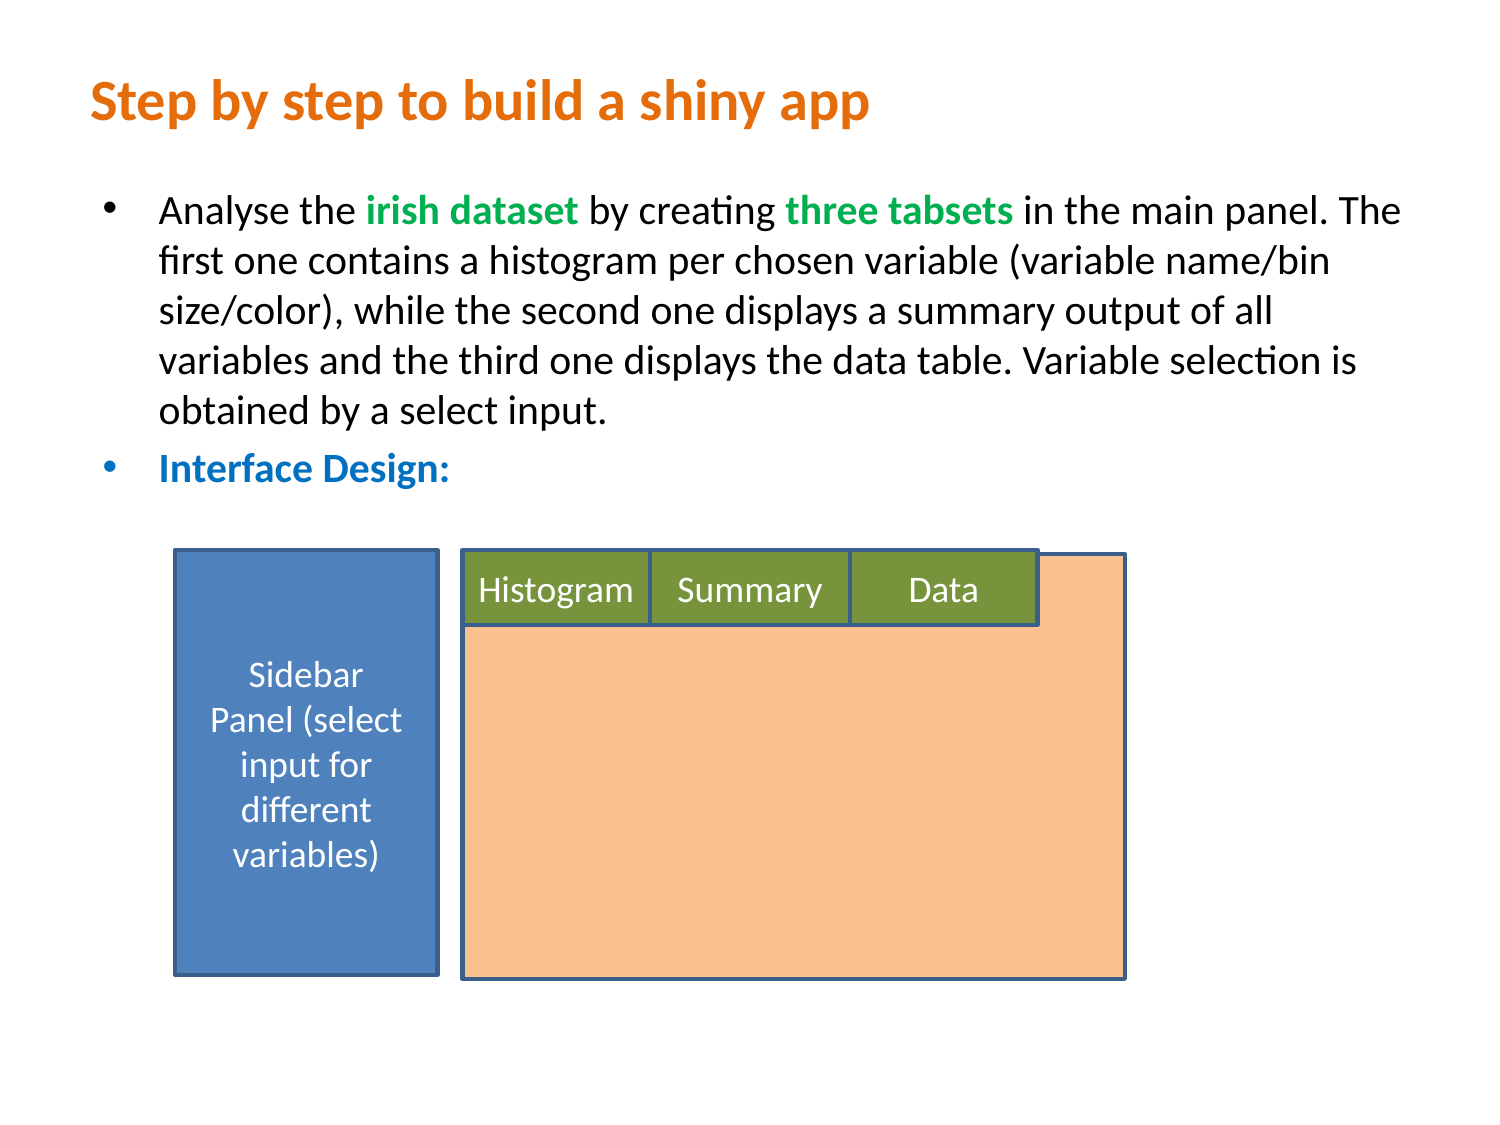

# Step by step to build a shiny app
Analyse the irish dataset by creating three tabsets in the main panel. The first one contains a histogram per chosen variable (variable name/bin size/color), while the second one displays a summary output of all variables and the third one displays the data table. Variable selection is obtained by a select input.
Interface Design:

Sidebar
Panel (select input for different variables)
Histogram
Summary
Data